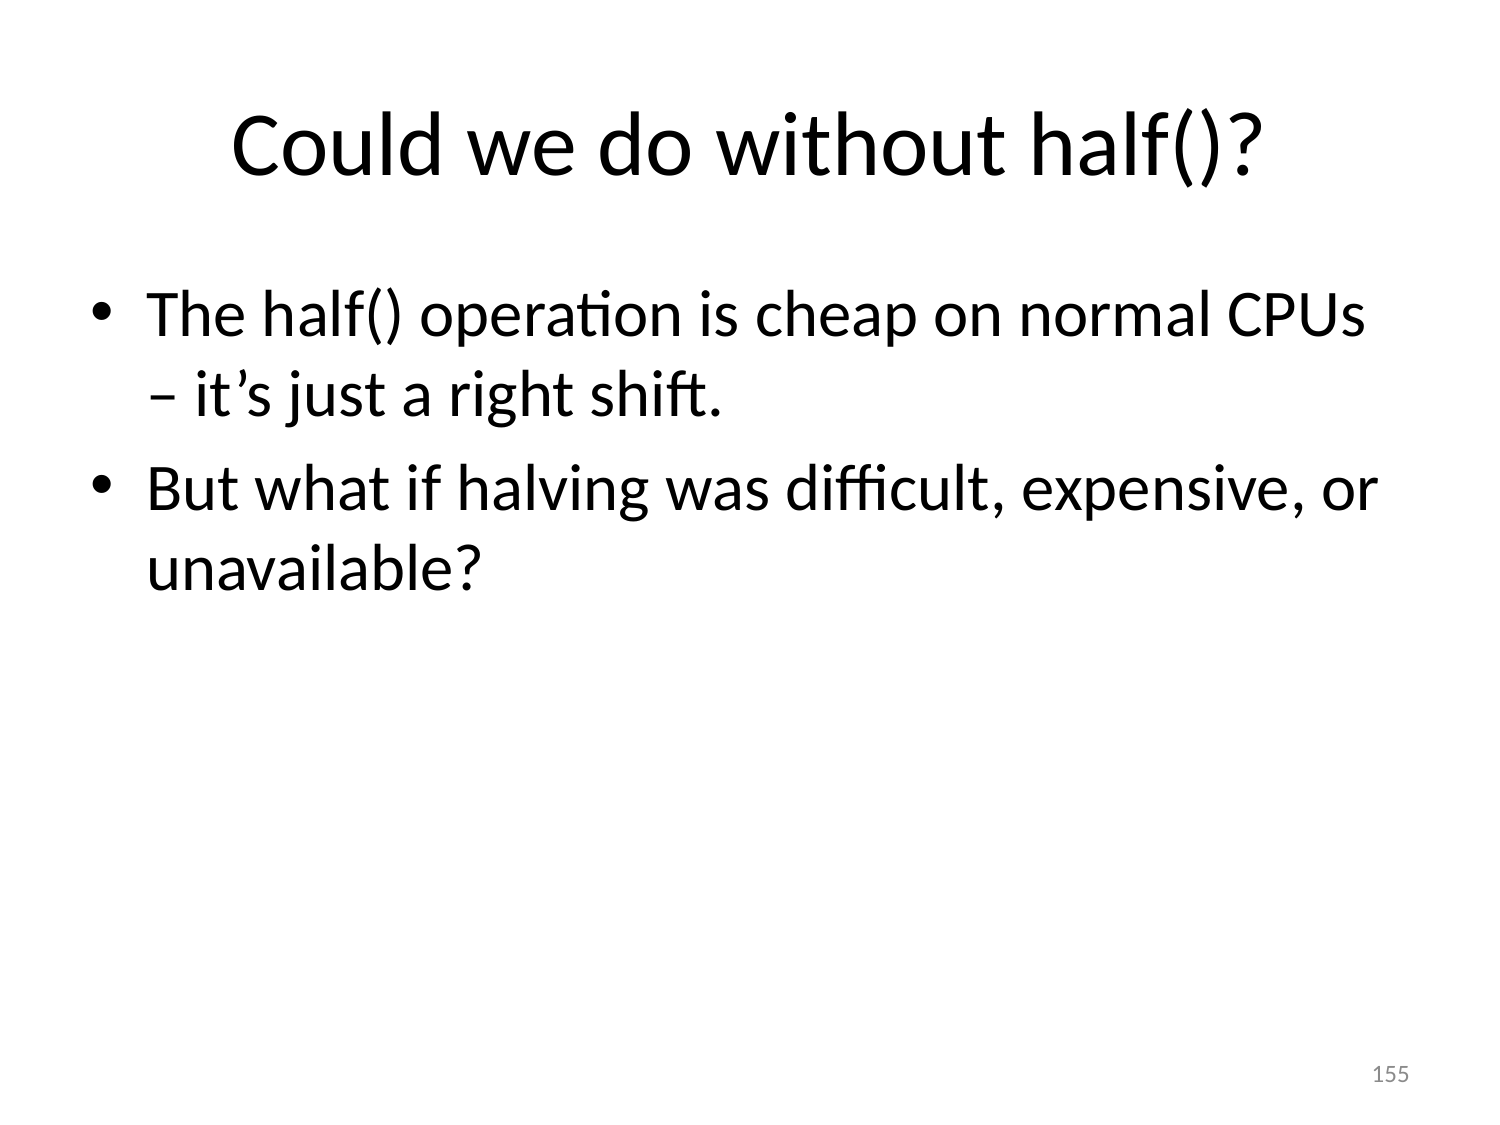

# Could we do without half()?
The half() operation is cheap on normal CPUs – it’s just a right shift.
But what if halving was difficult, expensive, or unavailable?
155